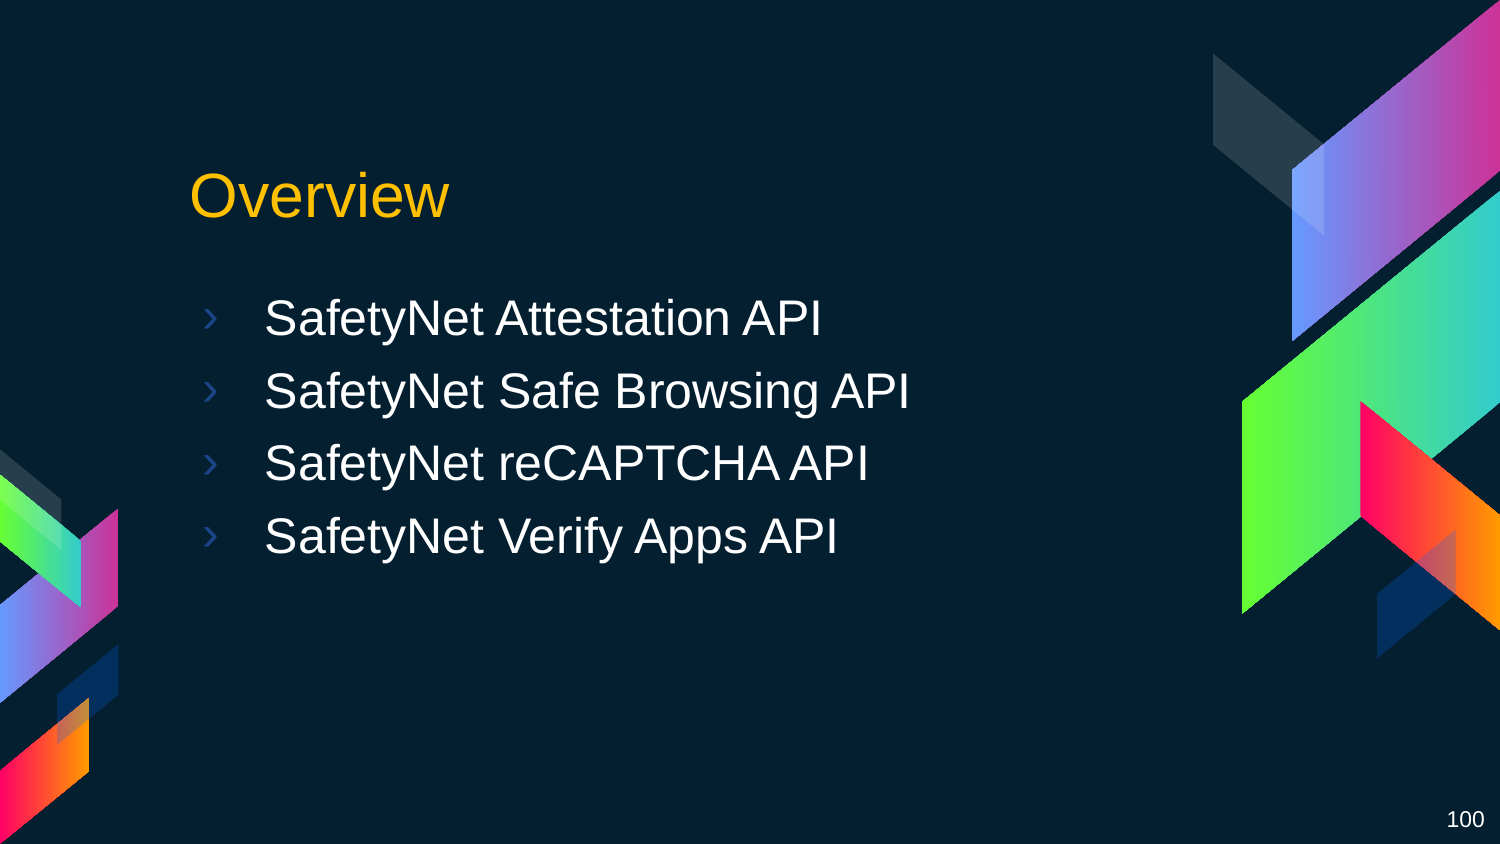

# Overview
SafetyNet Attestation API
SafetyNet Safe Browsing API
SafetyNet reCAPTCHA API
SafetyNet Verify Apps API
100